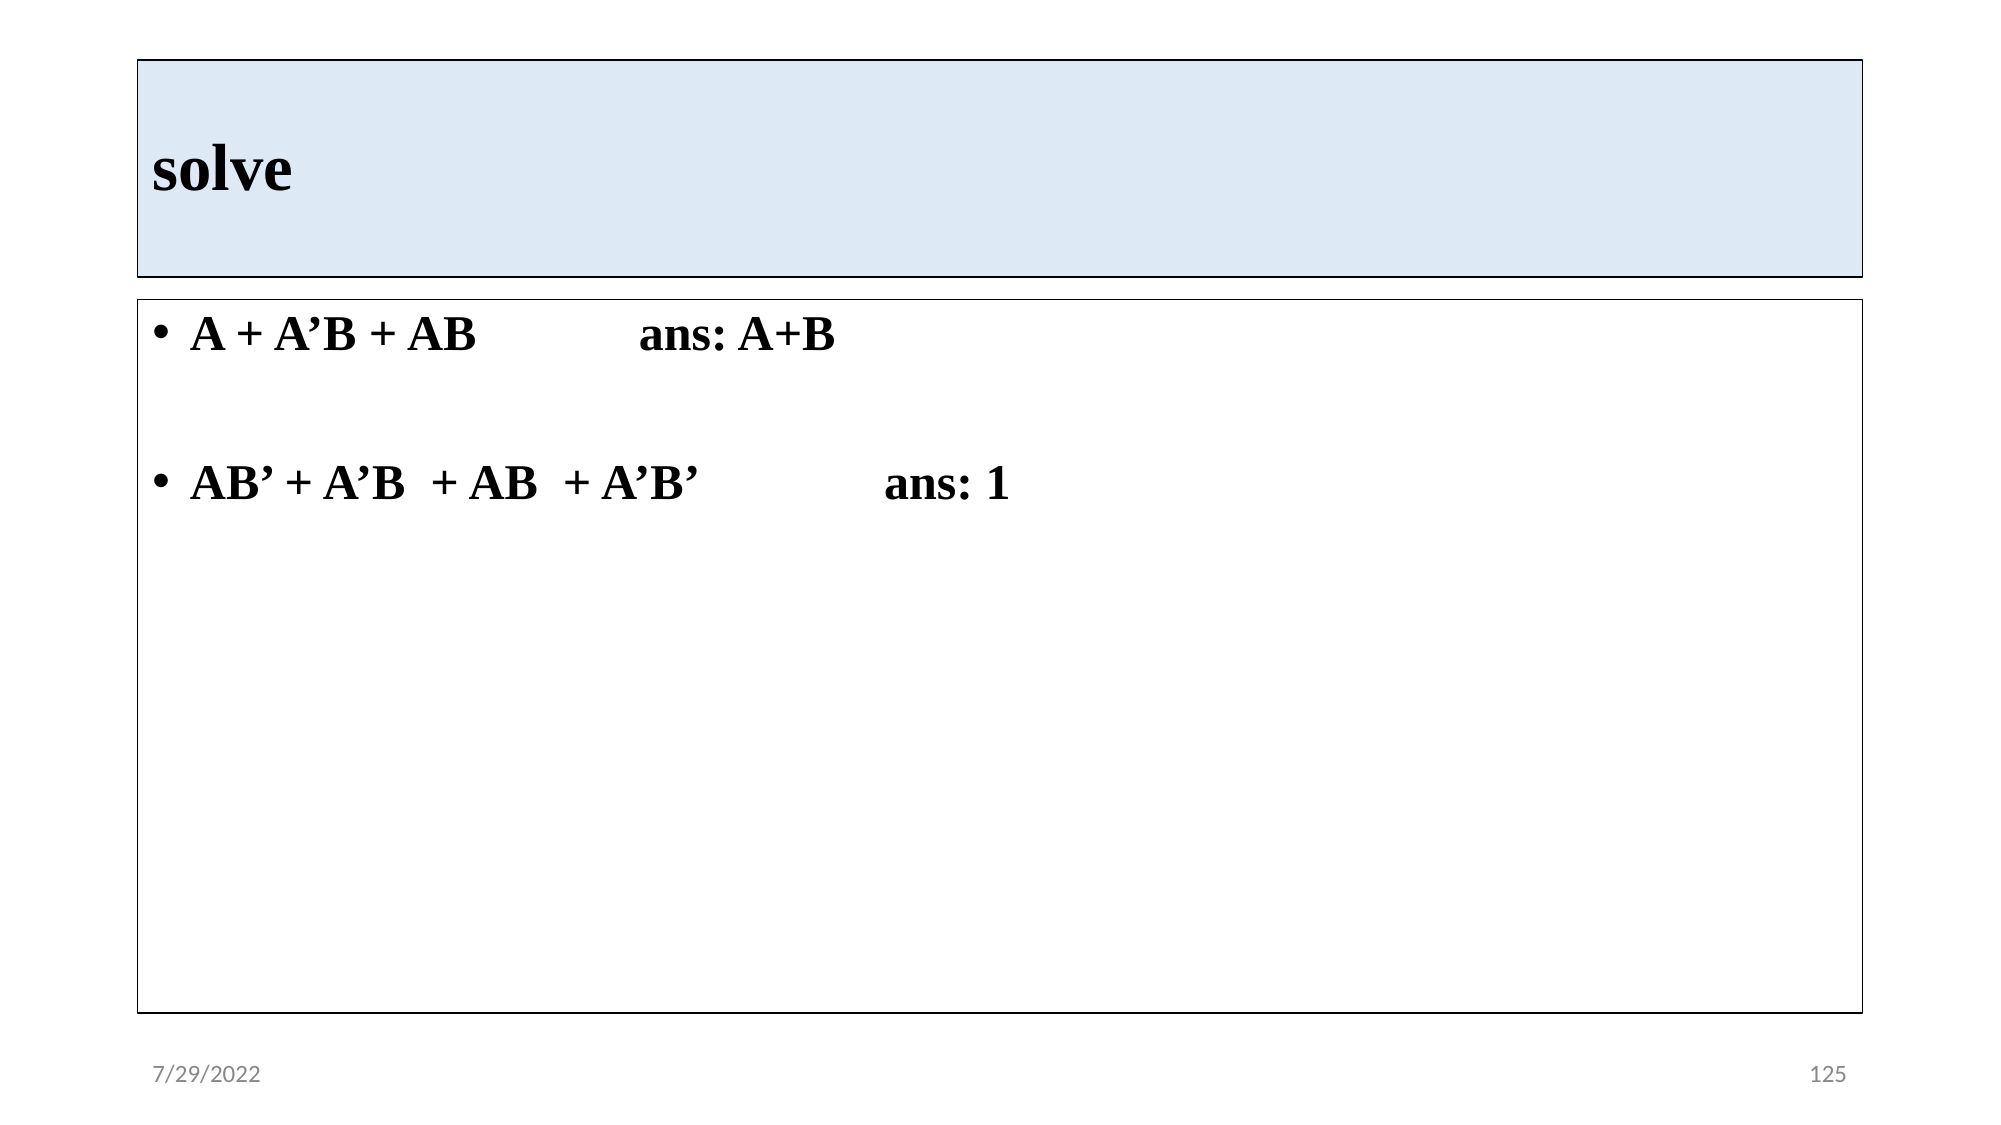

# solve
A + A’B + AB             ans: A+B

AB’ + A’B  + AB  + A’B’               ans: 1
7/29/2022
125